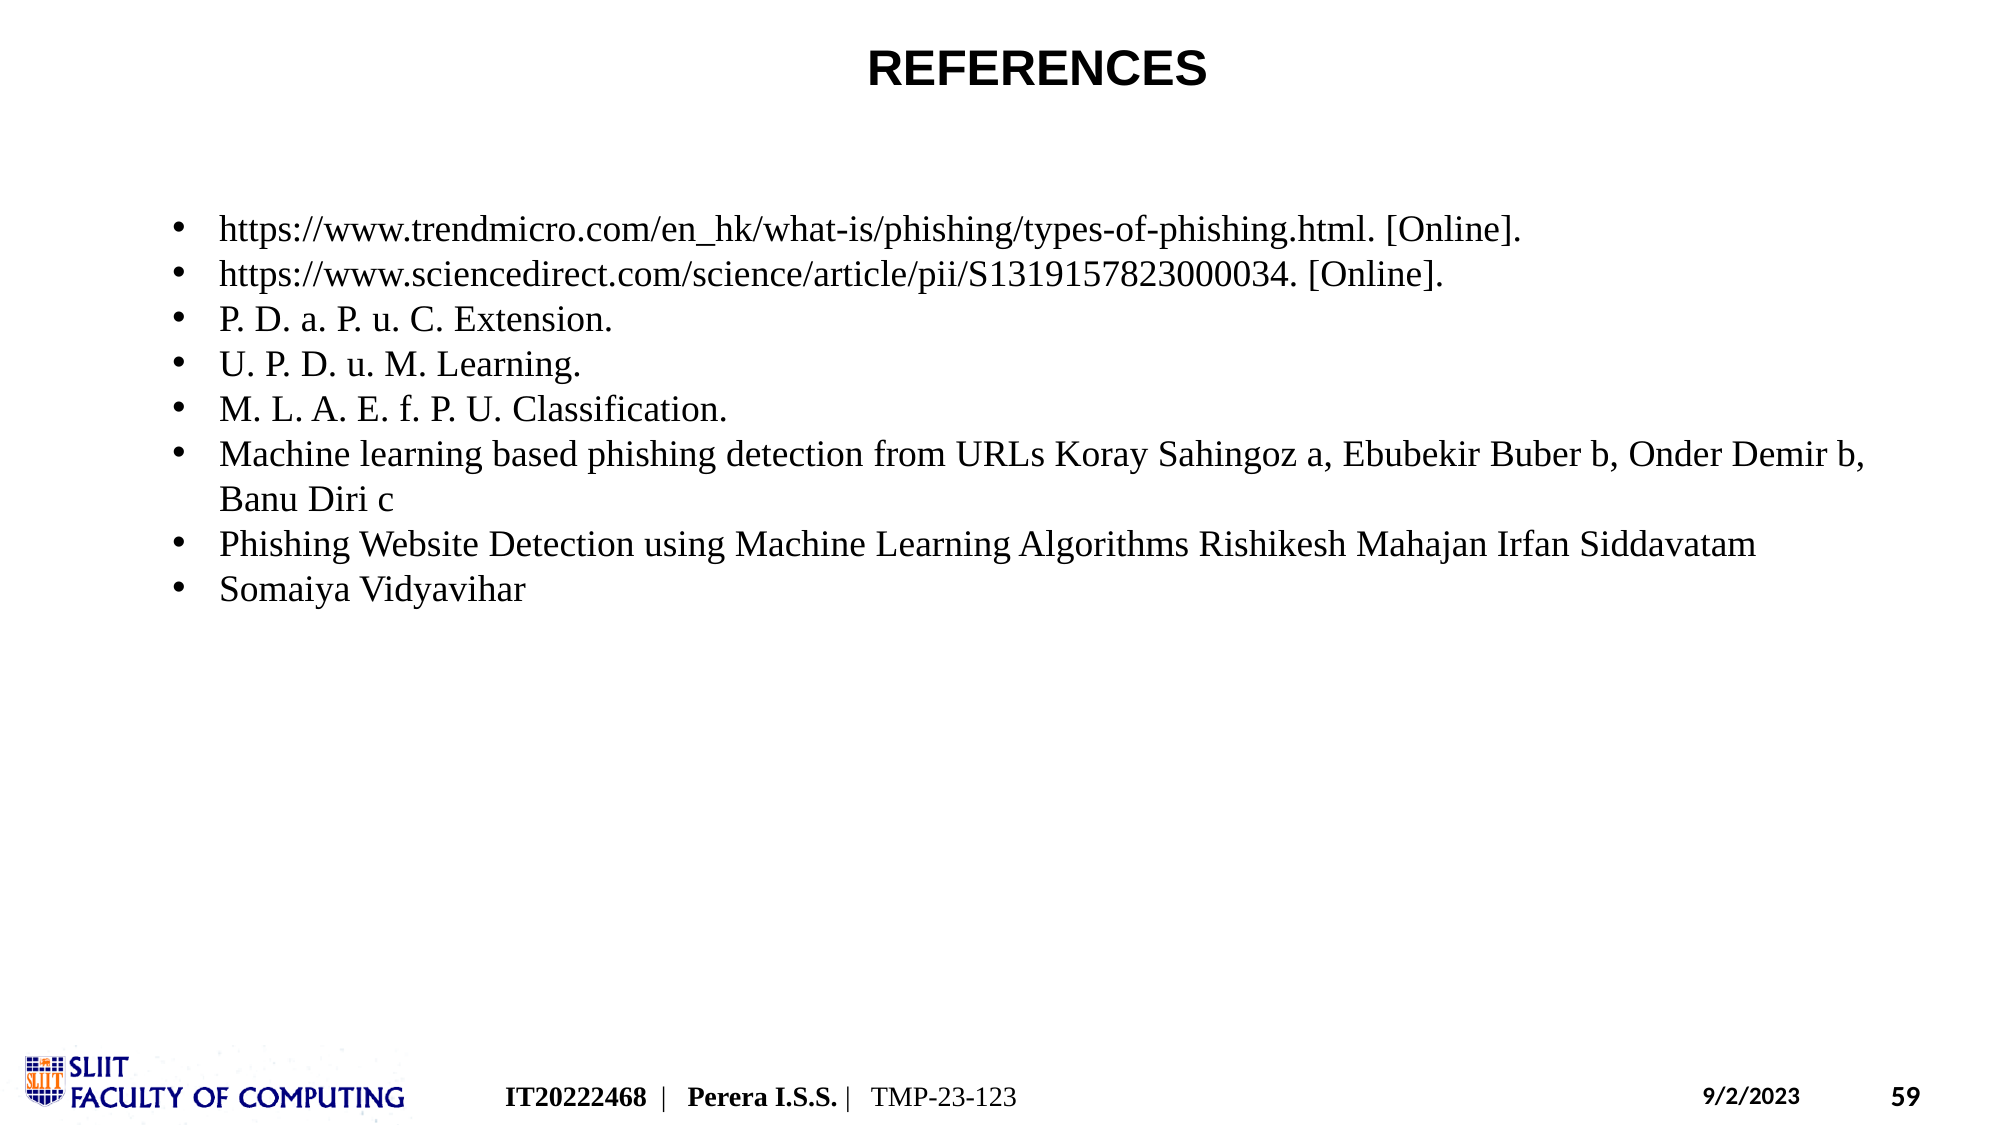

REFERENCES

https://www.trendmicro.com/en_hk/what-is/phishing/types-of-phishing.html. [Online].
https://www.sciencedirect.com/science/article/pii/S1319157823000034. [Online].
P. D. a. P. u. C. Extension.
U. P. D. u. M. Learning.
M. L. A. E. f. P. U. Classification.
Machine learning based phishing detection from URLs Koray Sahingoz a, Ebubekir Buber b, Onder Demir b, Banu Diri c
Phishing Website Detection using Machine Learning Algorithms Rishikesh Mahajan Irfan Siddavatam
Somaiya Vidyavihar
IT20222468  |   Perera I.S.S. |   TMP-23-123